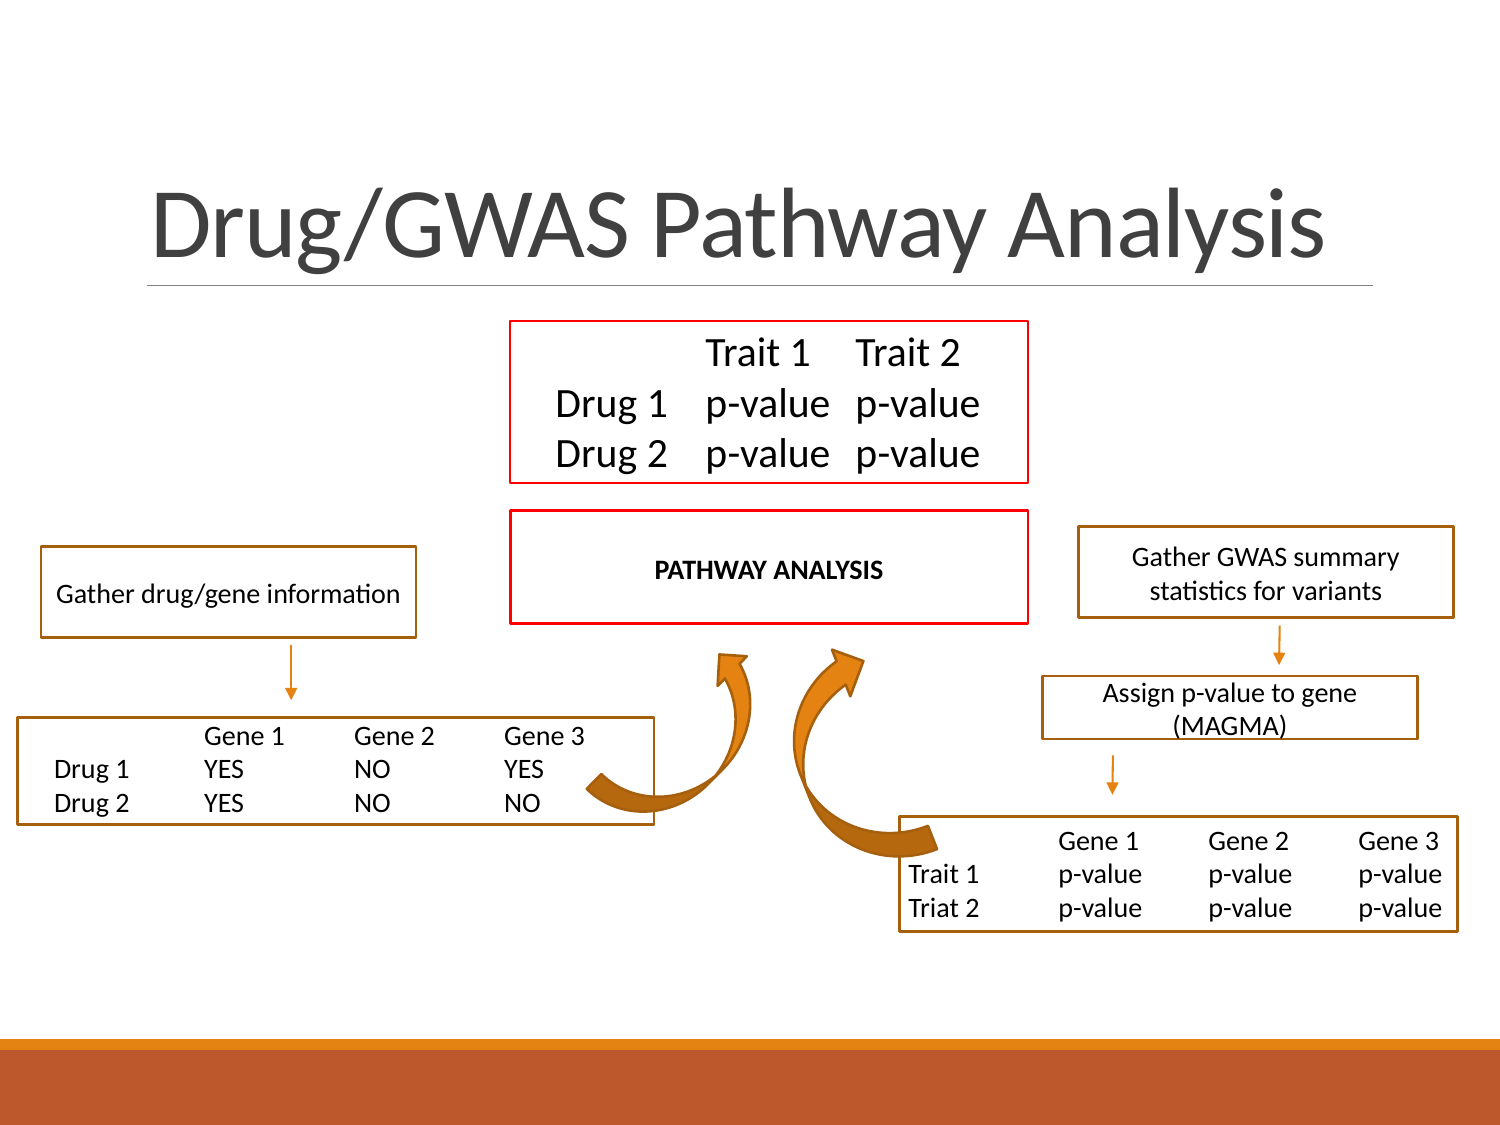

# Drug/GWAS Pathway Analysis
	Trait 1	Trait 2
Drug 1	p-value	p-value
Drug 2 	p-value	p-value

PATHWAY ANALYSIS

Gather GWAS summary statistics for variants

Gather drug/gene information

Assign p-value to gene (MAGMA)

	Gene 1	Gene 2	Gene 3
Drug 1	YES	NO	YES
Drug 2 	YES	NO	NO

	Gene 1	Gene 2	Gene 3
Trait 1	p-value	p-value	p-value
Triat 2 	p-value	p-value	p-value